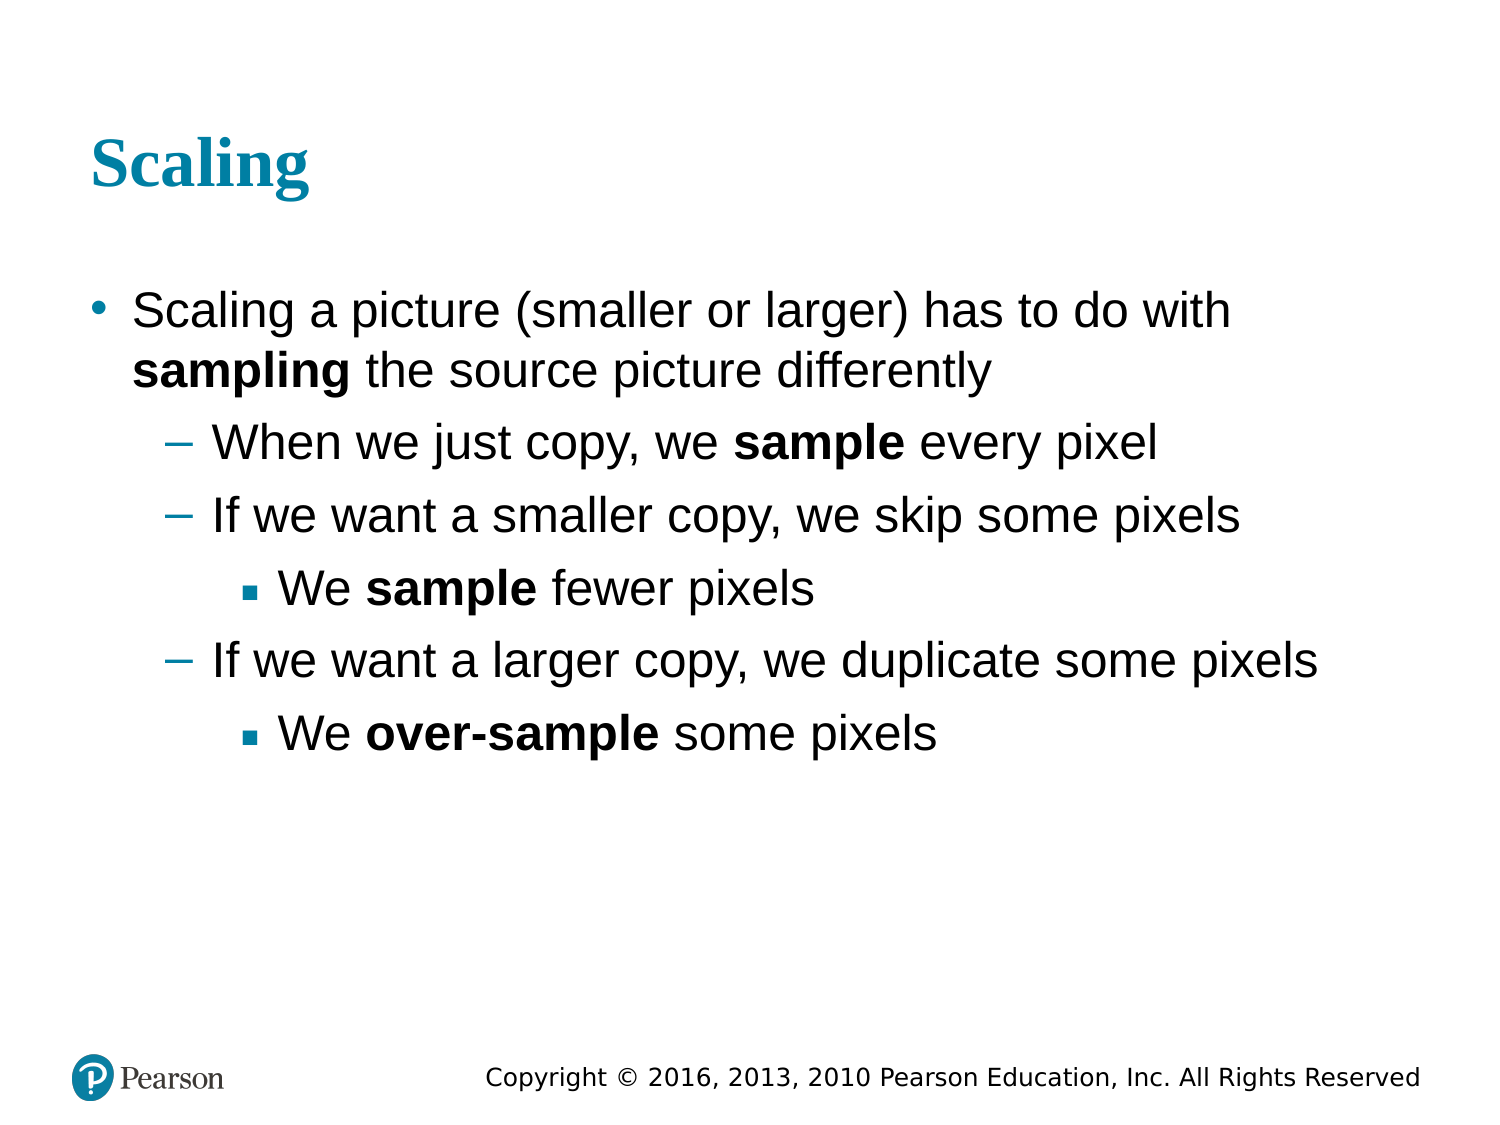

# Scaling
Scaling a picture (smaller or larger) has to do with sampling the source picture differently
When we just copy, we sample every pixel
If we want a smaller copy, we skip some pixels
We sample fewer pixels
If we want a larger copy, we duplicate some pixels
We over-sample some pixels